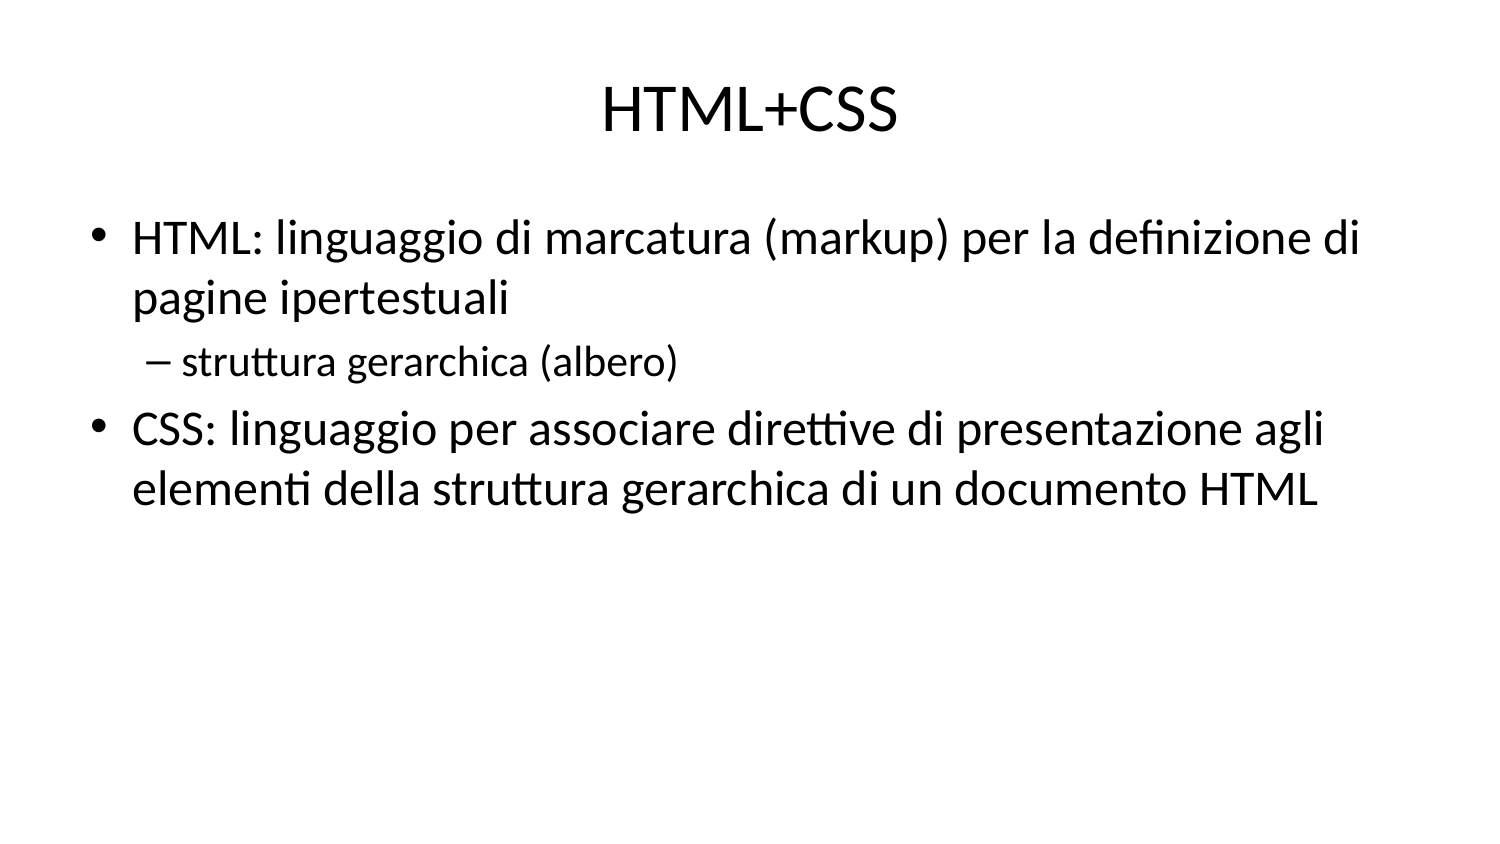

# HTML+CSS
HTML: linguaggio di marcatura (markup) per la definizione di pagine ipertestuali
struttura gerarchica (albero)
CSS: linguaggio per associare direttive di presentazione agli elementi della struttura gerarchica di un documento HTML